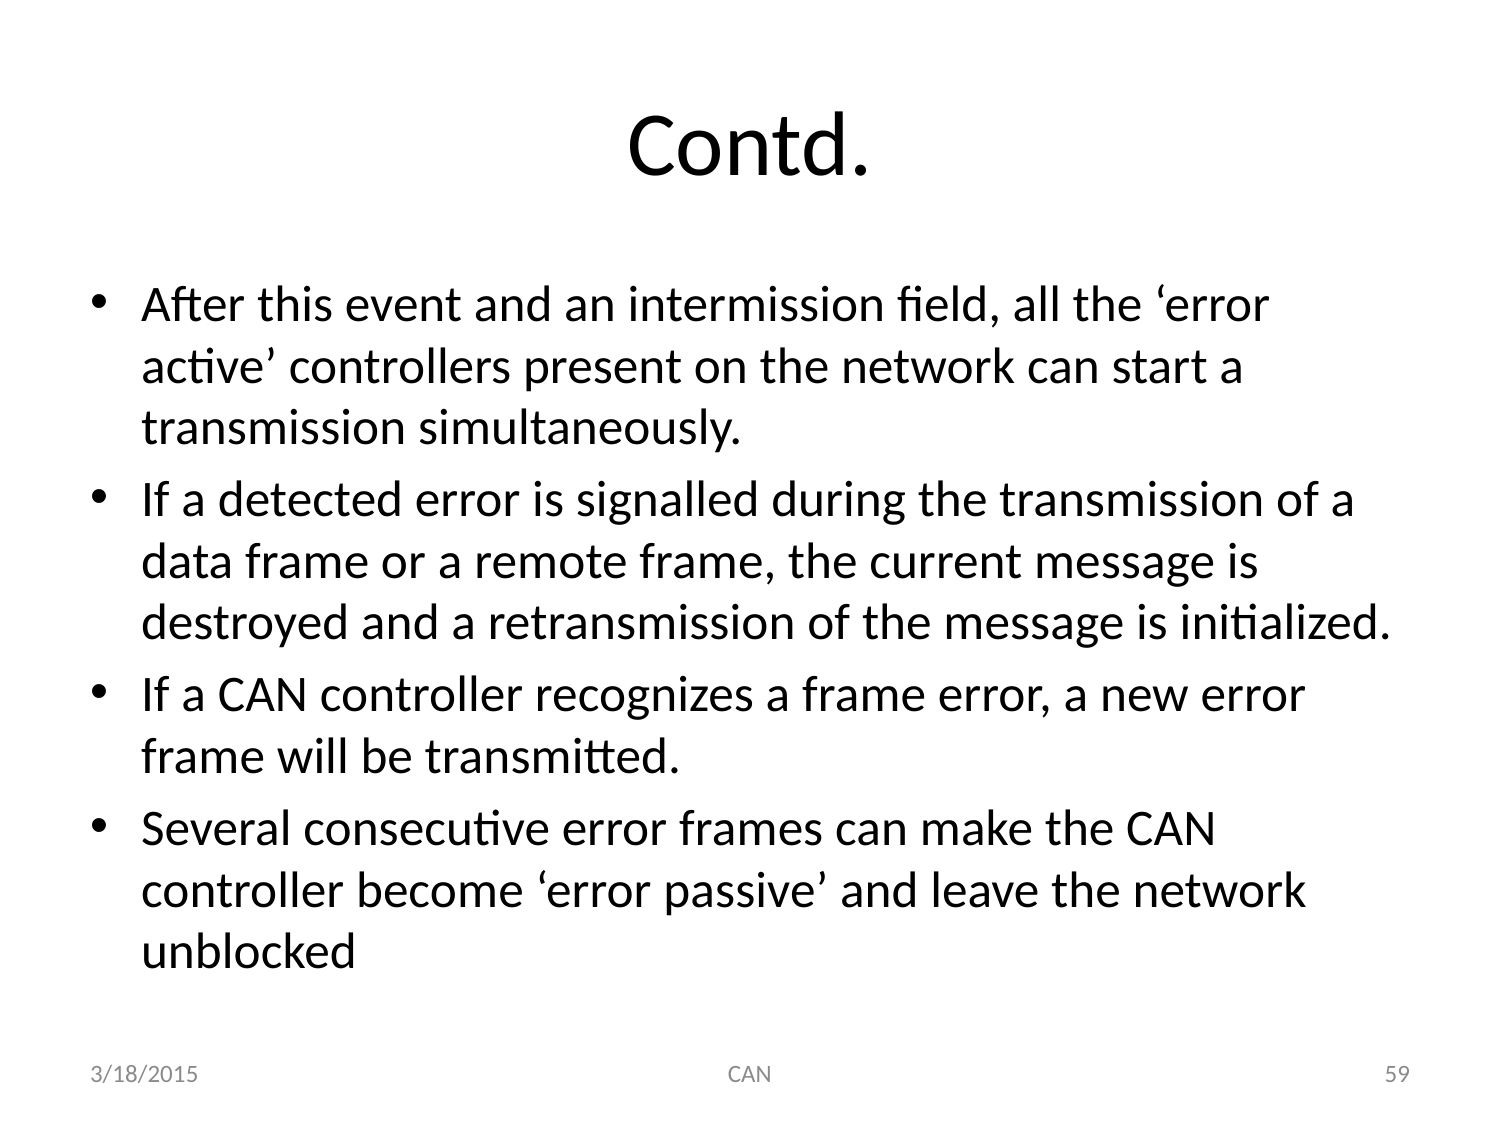

# Contd.
After this event and an intermission field, all the ‘error active’ controllers present on the network can start a transmission simultaneously.
If a detected error is signalled during the transmission of a data frame or a remote frame, the current message is destroyed and a retransmission of the message is initialized.
If a CAN controller recognizes a frame error, a new error frame will be transmitted.
Several consecutive error frames can make the CAN controller become ‘error passive’ and leave the network unblocked

3/18/2015
CAN
59